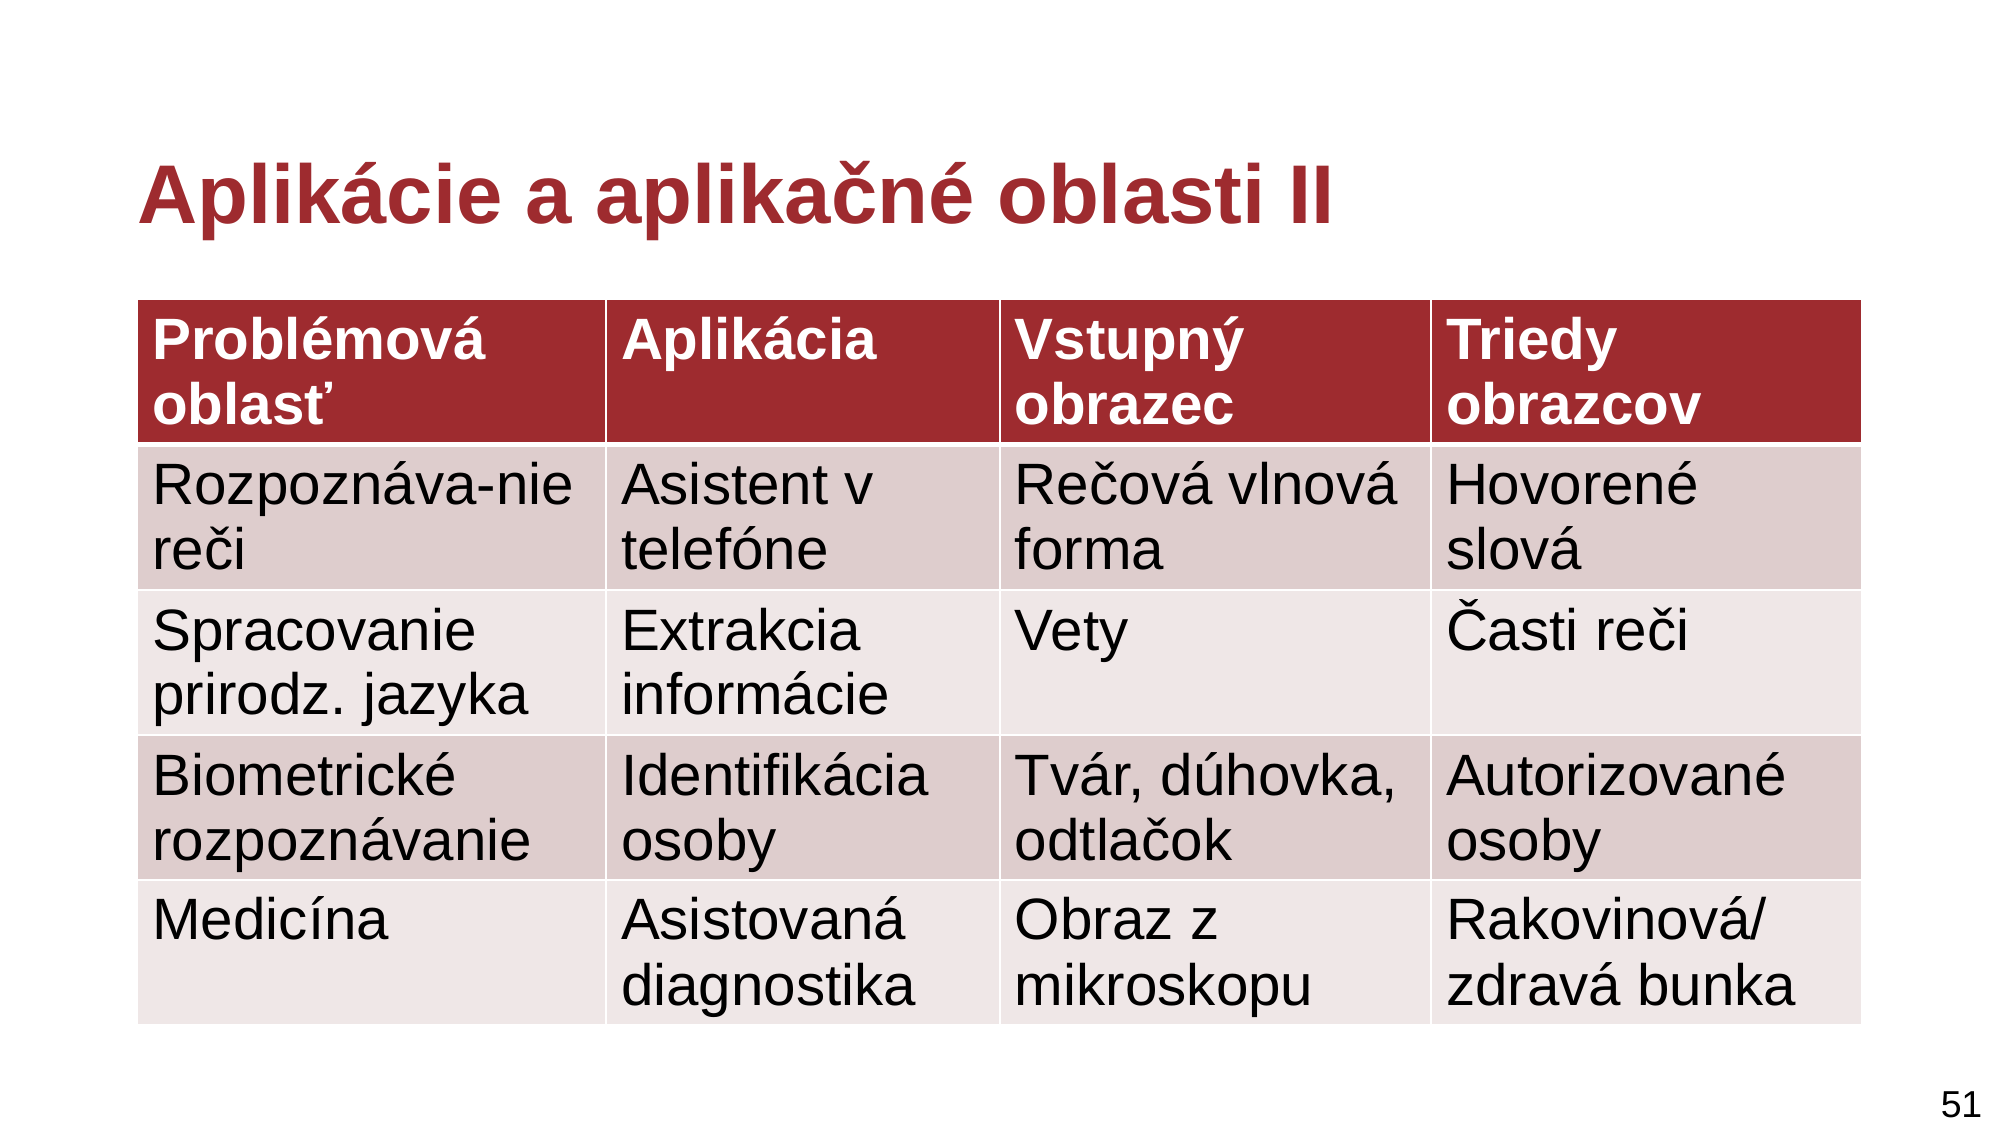

# Aplikácie a aplikačné oblasti II
| Problémová oblasť | Aplikácia | Vstupný obrazec | Triedy obrazcov |
| --- | --- | --- | --- |
| Rozpoznáva-nie reči | Asistent v telefóne | Rečová vlnová forma | Hovorené slová |
| Spracovanie prirodz. jazyka | Extrakcia informácie | Vety | Časti reči |
| Biometrické rozpoznávanie | Identifikácia osoby | Tvár, dúhovka, odtlačok | Autorizované osoby |
| Medicína | Asistovaná diagnostika | Obraz z mikroskopu | Rakovinová/ zdravá bunka |